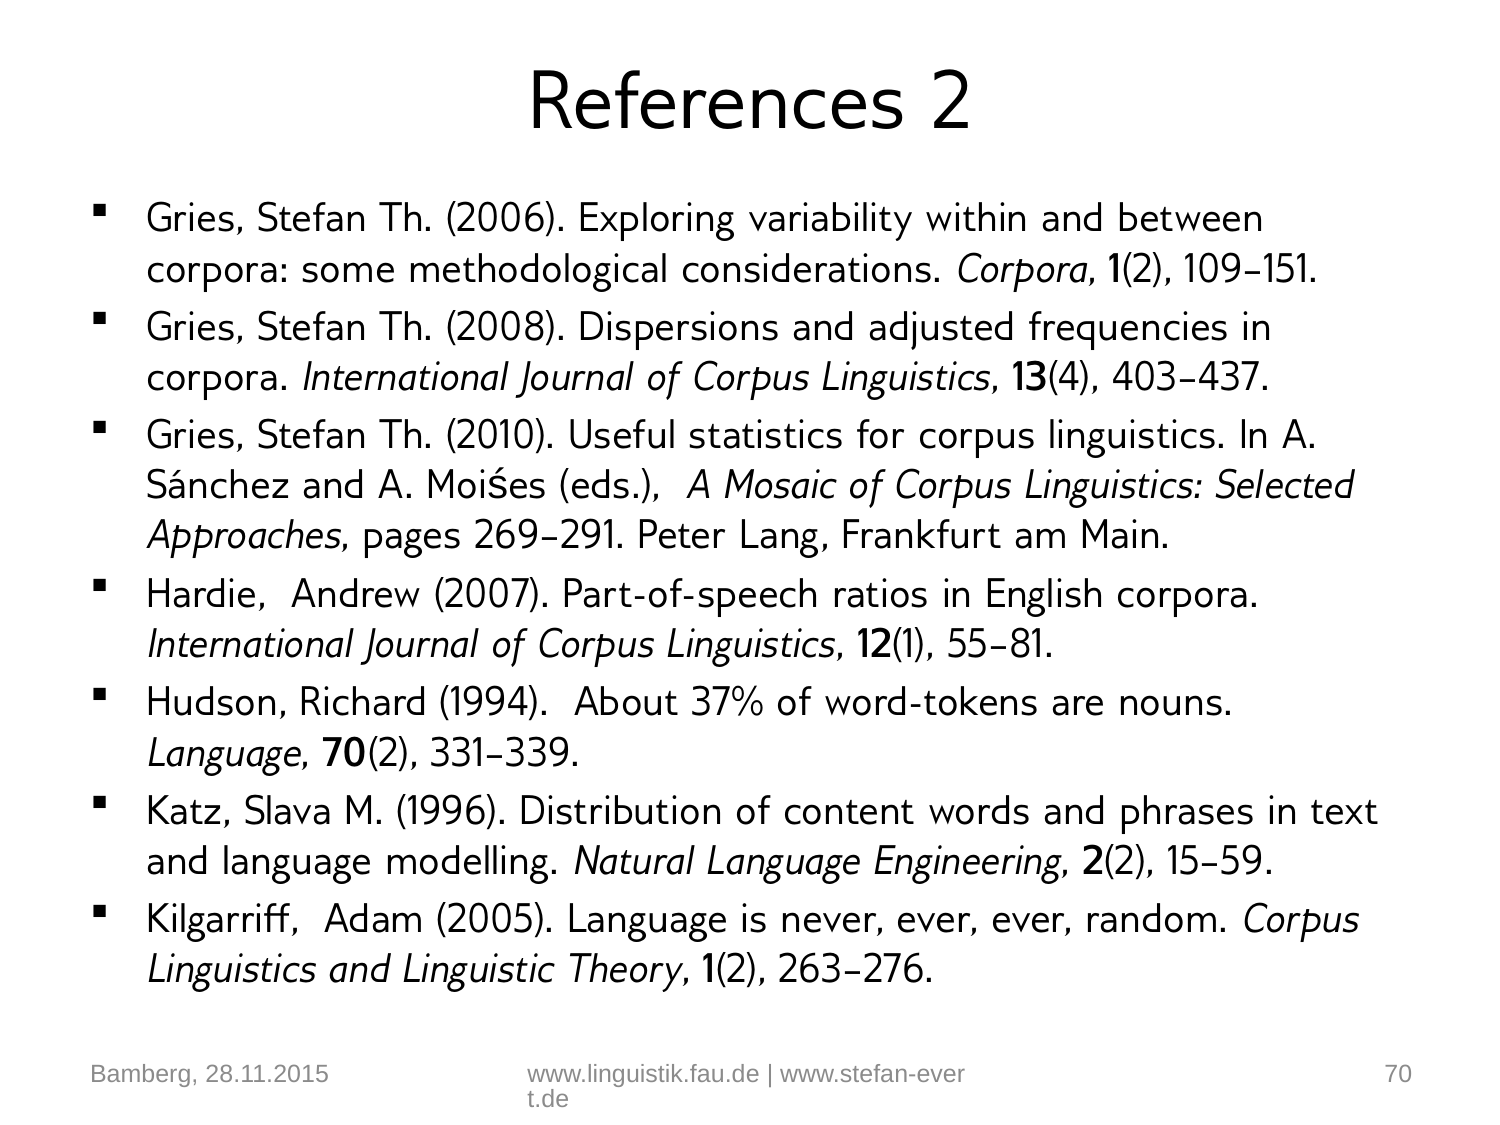

# References 2
Gries, Stefan Th. (2006). Exploring variability within and between corpora: some methodological considerations. Corpora, 1(2), 109–151.
Gries, Stefan Th. (2008). Dispersions and adjusted frequencies in corpora. International Journal of Corpus Linguistics, 13(4), 403–437.
Gries, Stefan Th. (2010). Useful statistics for corpus linguistics. In A. Sánchez and A. Moiśes (eds.),  A Mosaic of Corpus Linguistics: Selected Approaches, pages 269–291. Peter Lang, Frankfurt am Main.
Hardie,  Andrew (2007). Part-of-speech ratios in English corpora. International Journal of Corpus Linguistics, 12(1), 55–81.
Hudson, Richard (1994).  About 37% of word-tokens are nouns. Language, 70(2), 331–339.
Katz, Slava M. (1996). Distribution of content words and phrases in text and language modelling. Natural Language Engineering, 2(2), 15–59.
Kilgarriff,  Adam (2005). Language is never, ever, ever, random. Corpus Linguistics and Linguistic Theory, 1(2), 263–276.
Bamberg, 28.11.2015
www.linguistik.fau.de | www.stefan-evert.de
70